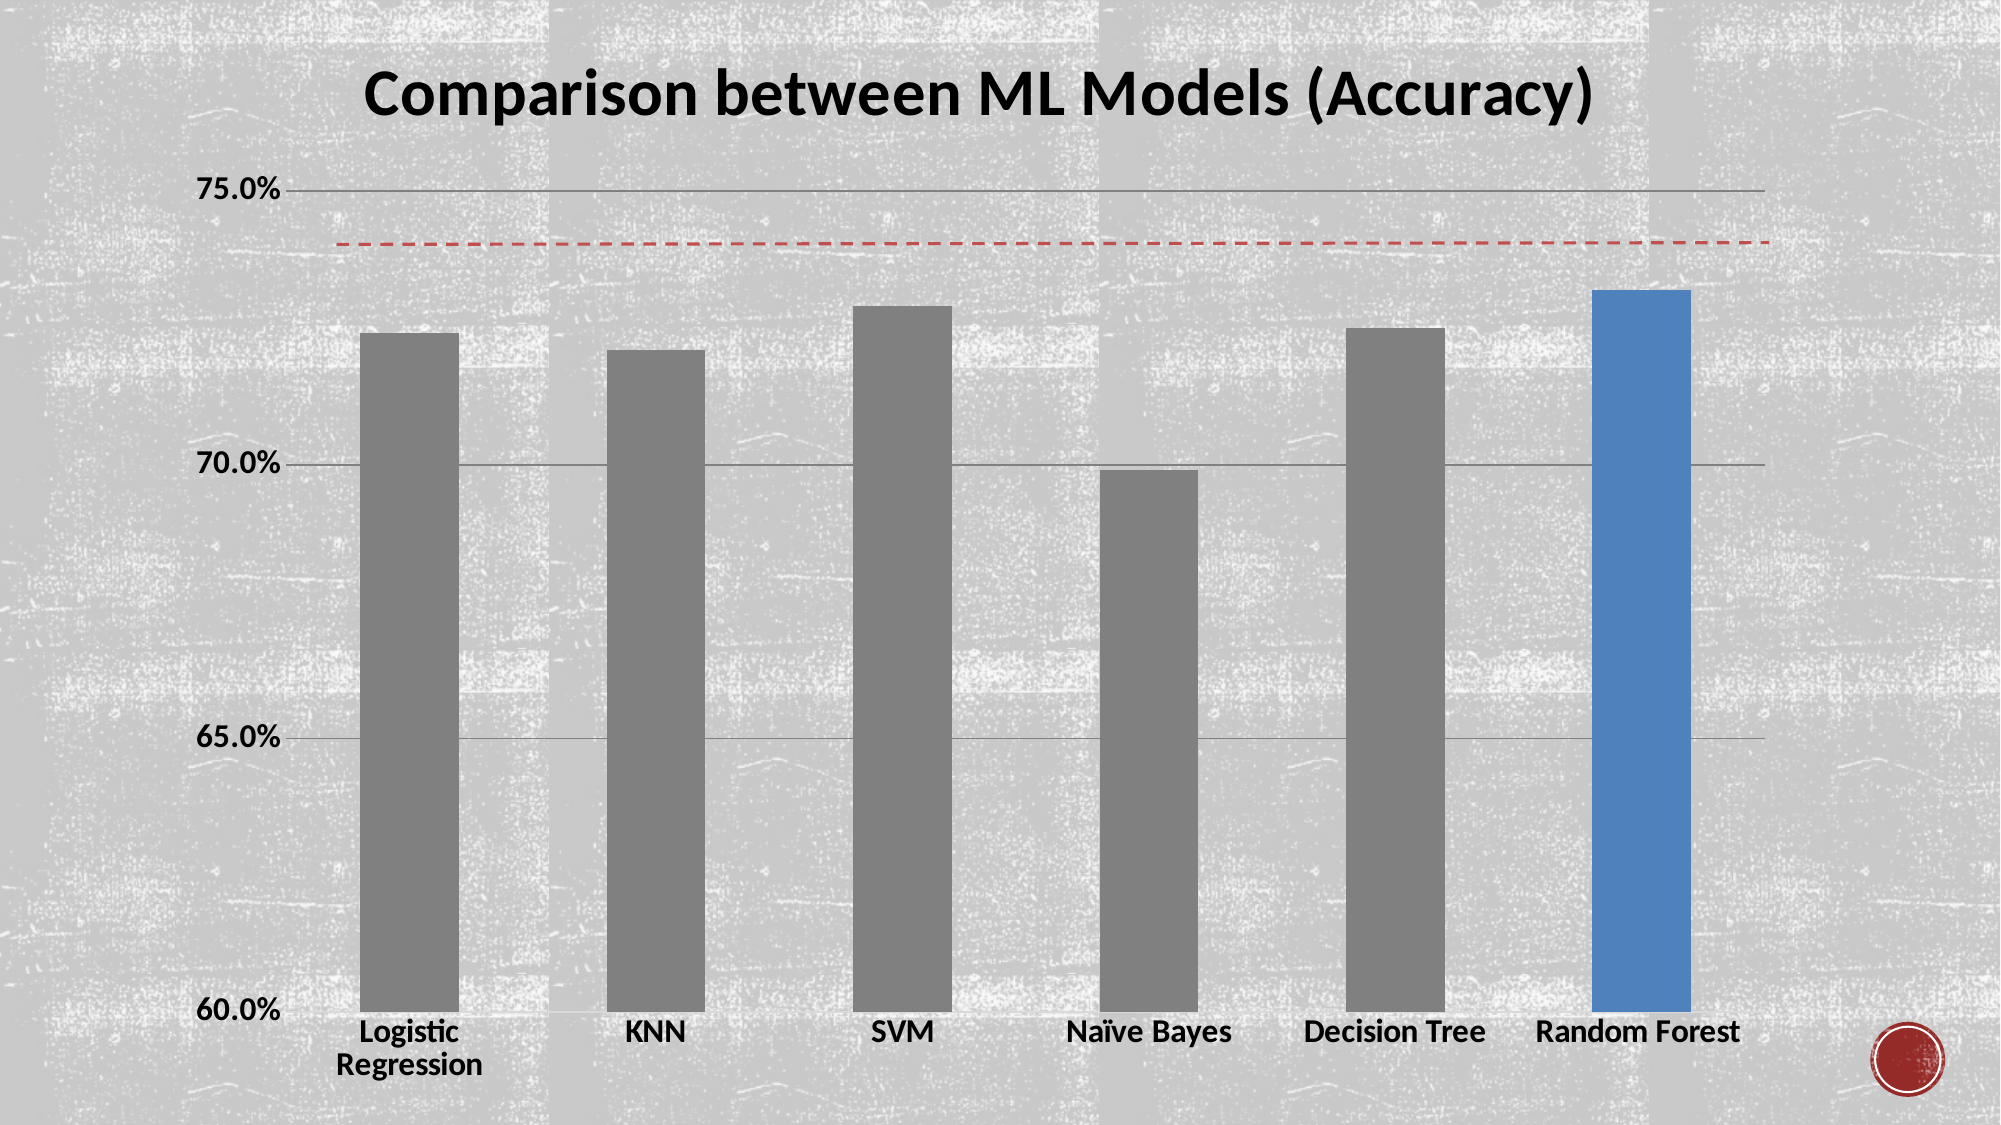

### Chart: Comparison between ML Models (Accuracy)

| Category | Accuracy |
|---|---|
| Logistic Regression | 0.724 |
| KNN | 0.7209 |
| SVM | 0.729 |
| Naïve Bayes | 0.699 |
| Decision Tree | 0.725 |
| Random Forest  | 0.7319 |